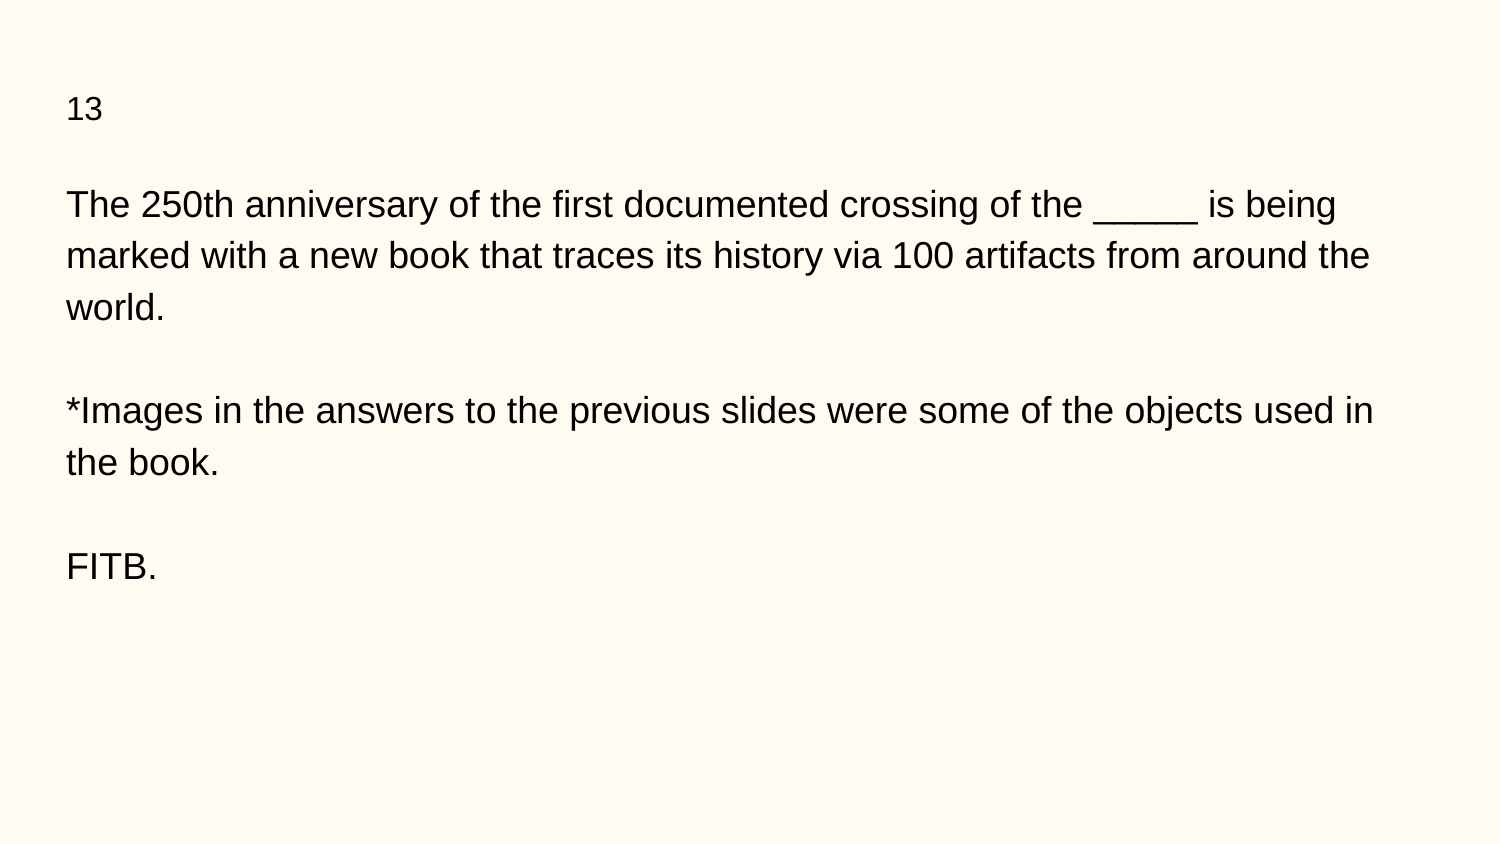

13

The 250th anniversary of the first documented crossing of the _____ is being marked with a new book that traces its history via 100 artifacts from around the world.

*Images in the answers to the previous slides were some of the objects used in the book.

FITB.